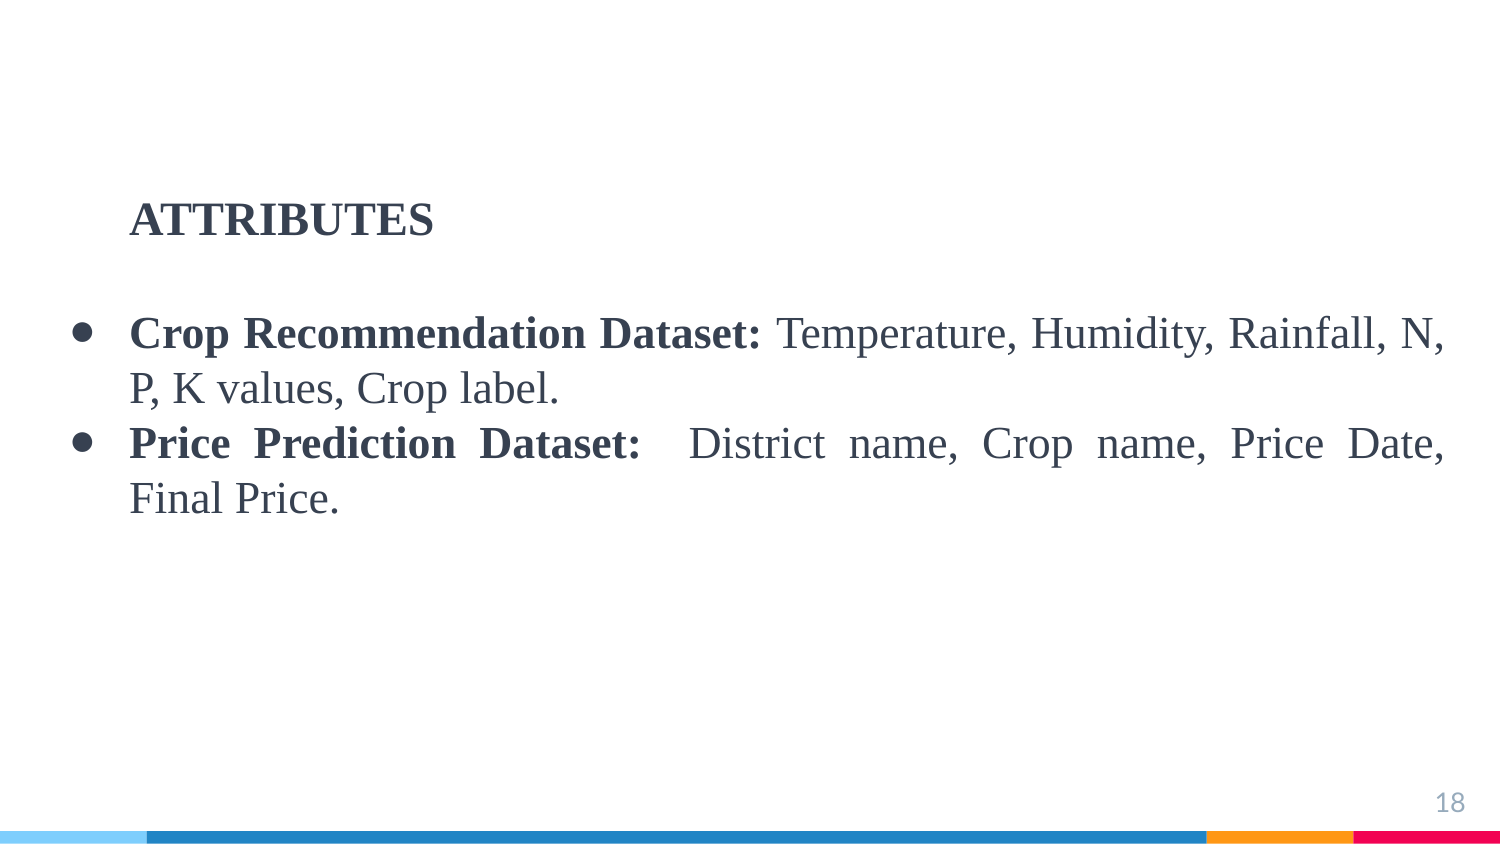

ATTRIBUTES

Crop Recommendation Dataset: Temperature, Humidity, Rainfall, N, P, K values, Crop label.
Price Prediction Dataset:  District name, Crop name, Price Date, Final Price.
18